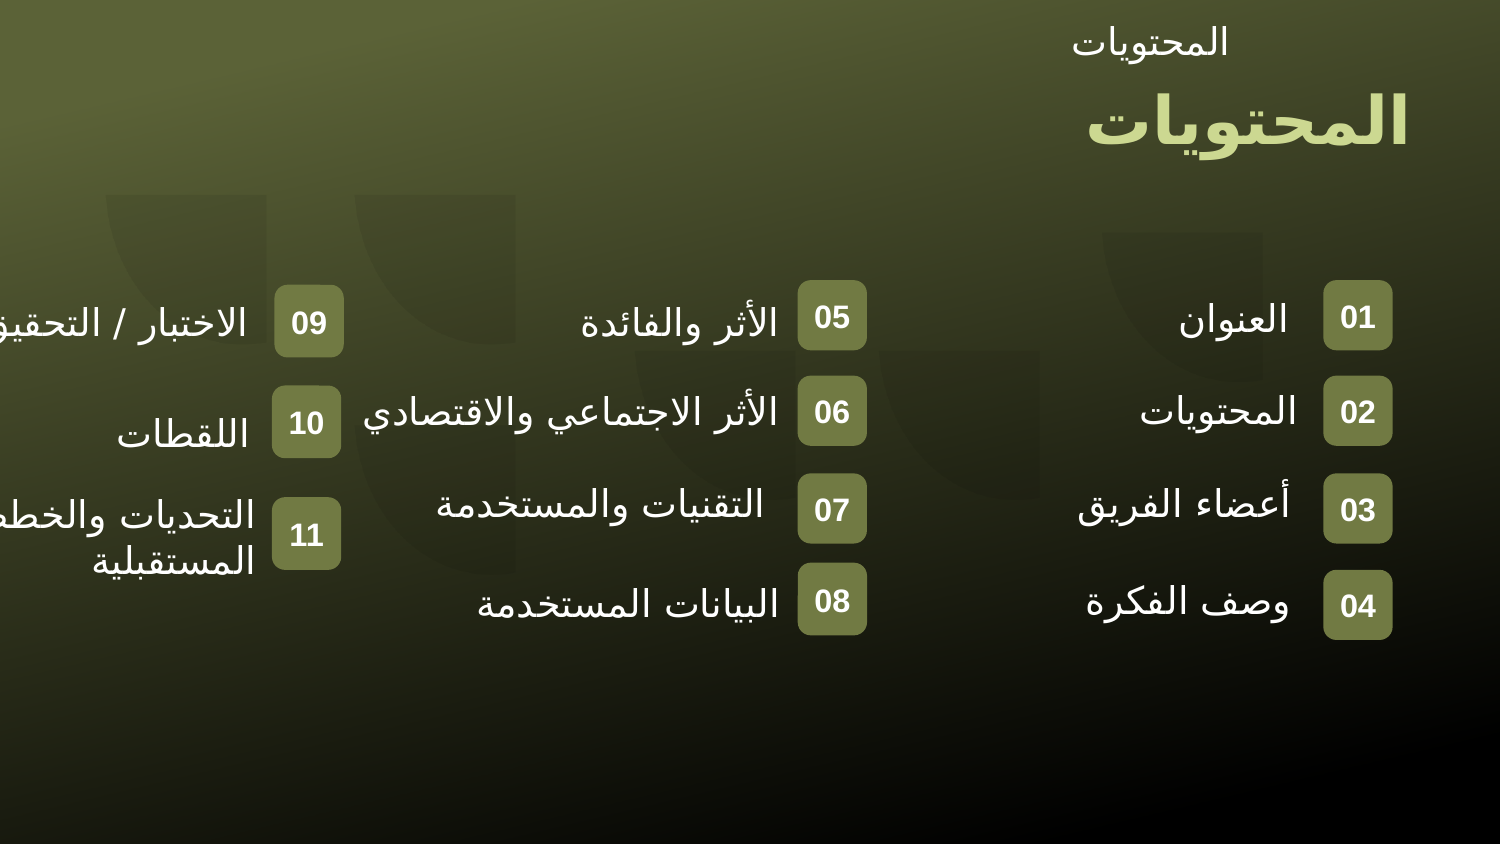

المحتويات
# المحتويات
05
01
09
العنوان
الاختبار / التحقيق
الأثر والفائدة
المحتويات
06
02
10
اللقطات
الأثر الاجتماعي والاقتصادي
التقنيات والمستخدمة
07
أعضاء الفريق
03
11
08
التحديات والخطط المستقبلية
وصف الفكرة
04
البيانات المستخدمة